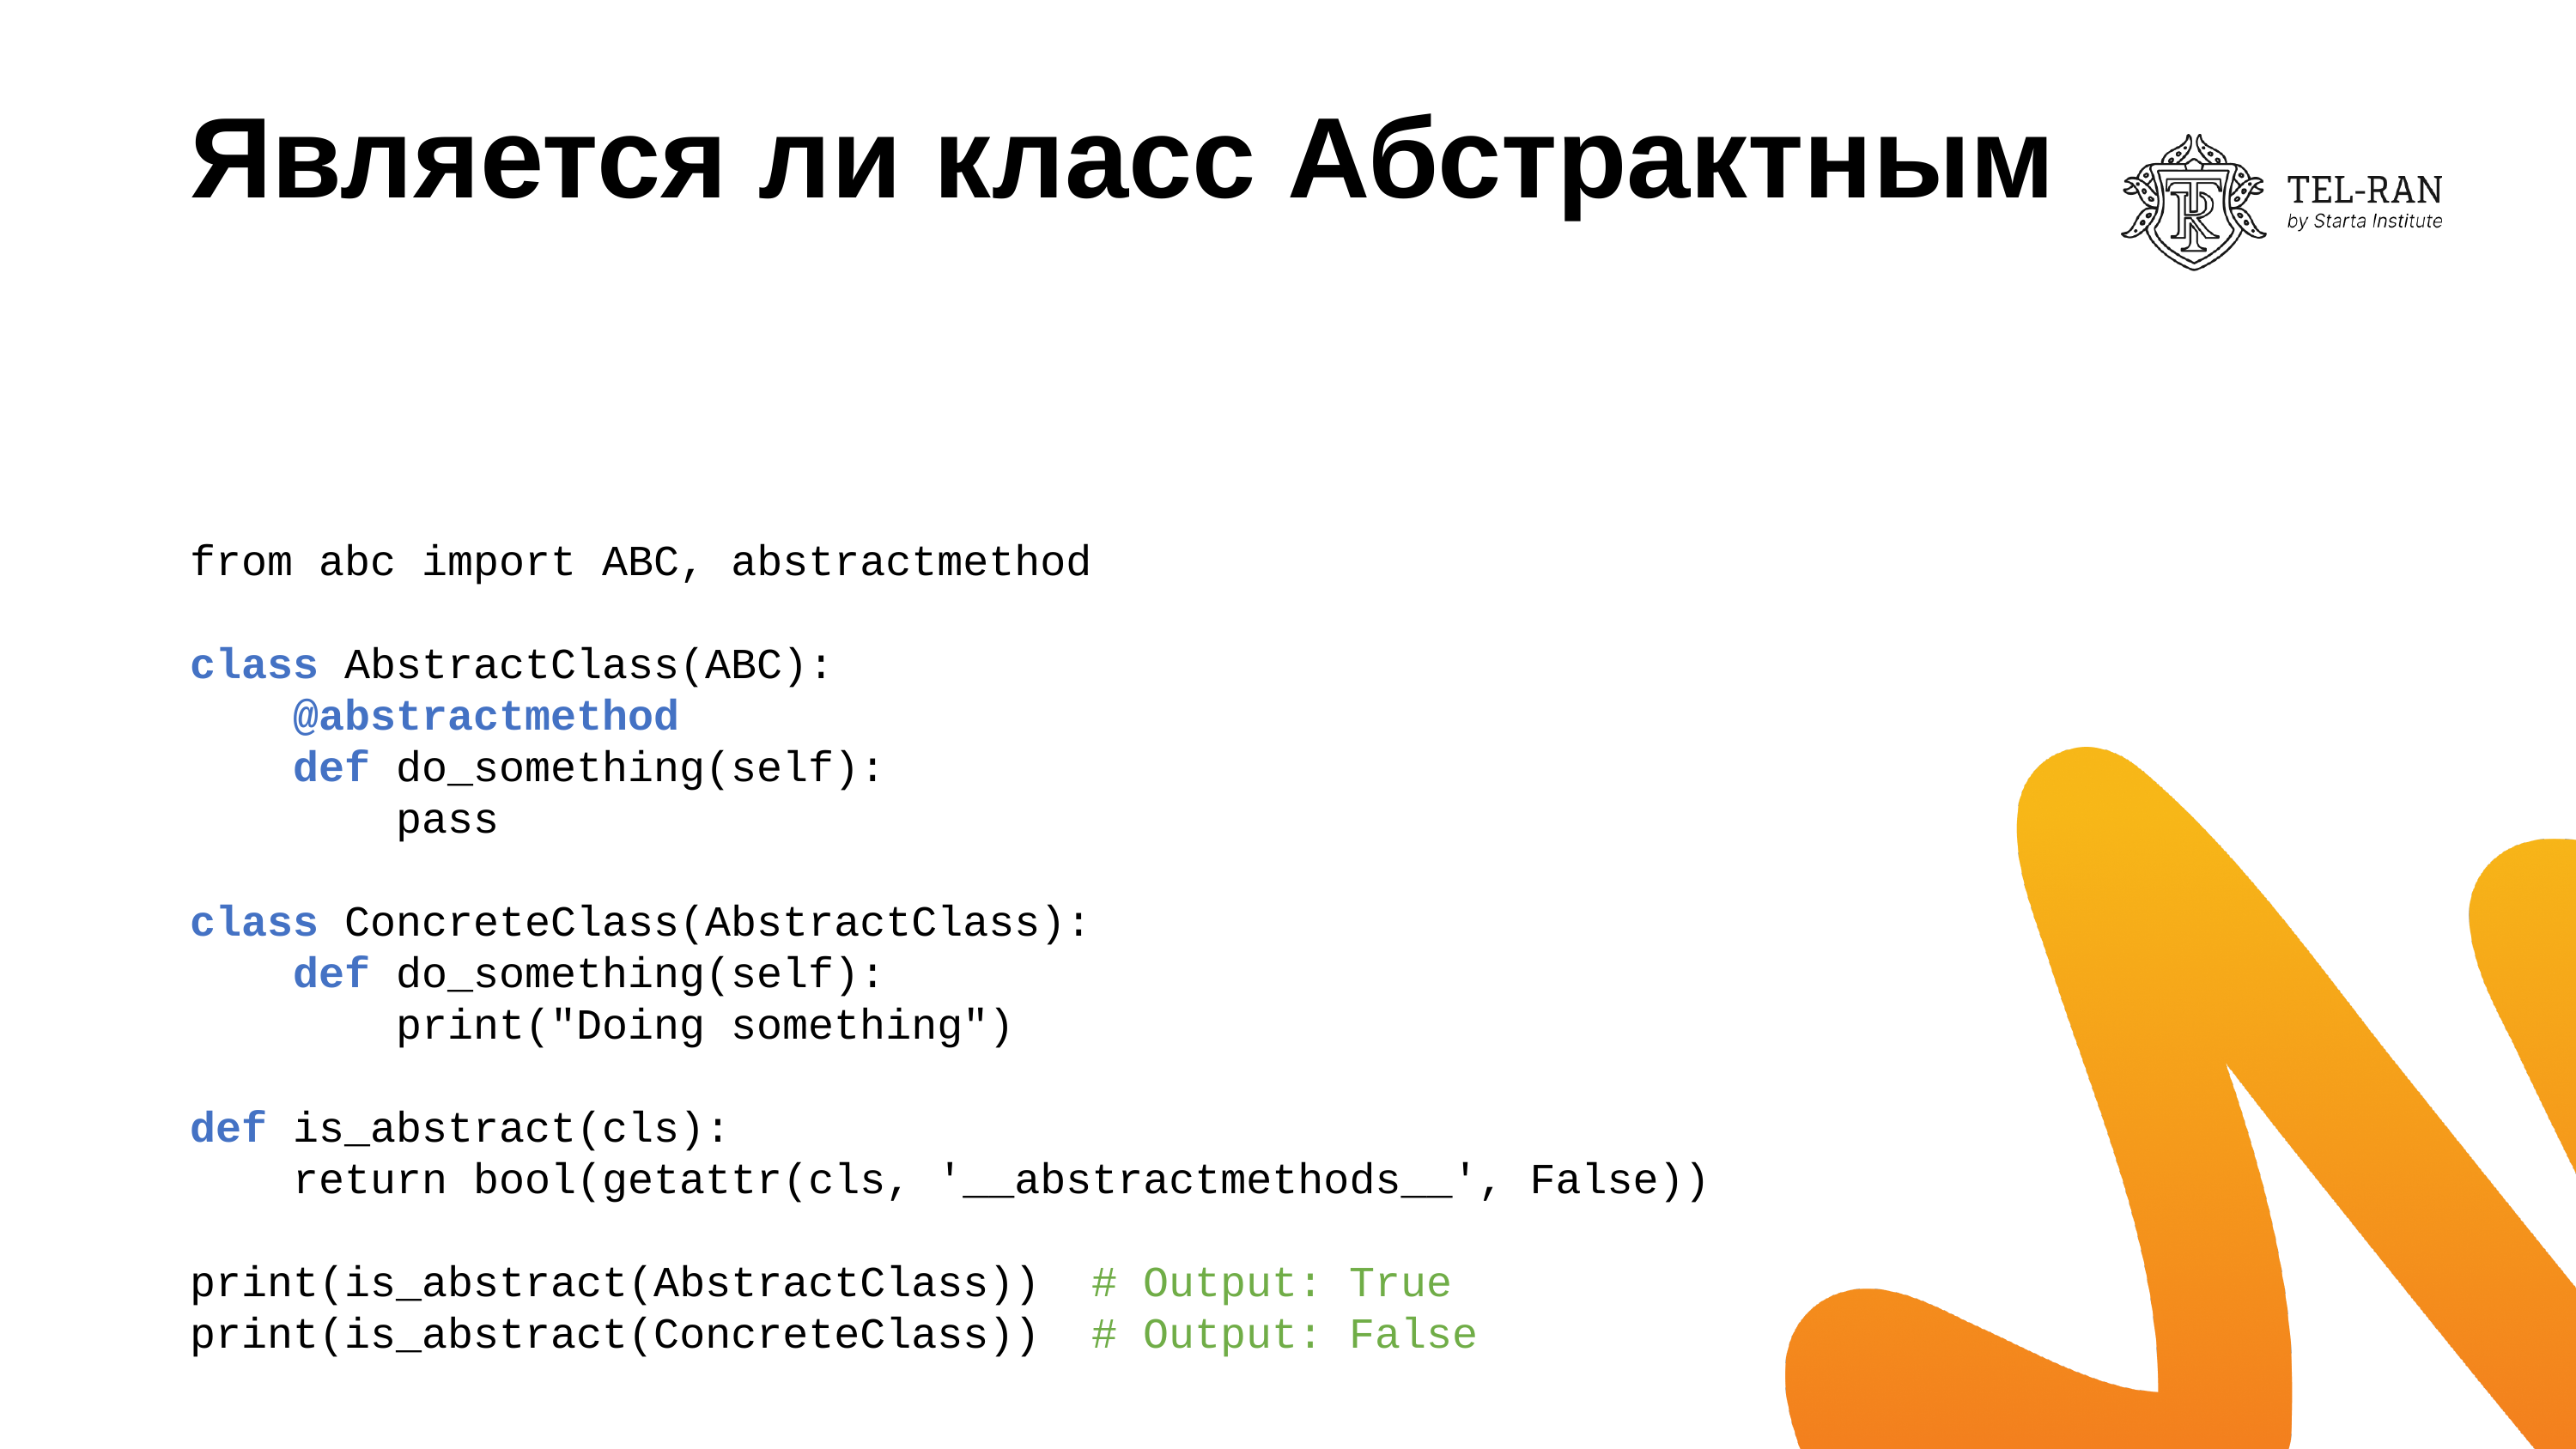

# Является ли класс Абстрактным
from abc import ABC, abstractmethod

class AbstractClass(ABC):
    @abstractmethod
    def do_something(self):
        pass

class ConcreteClass(AbstractClass):
    def do_something(self):
        print("Doing something")

def is_abstract(cls):
    return bool(getattr(cls, '__abstractmethods__', False))

print(is_abstract(AbstractClass))  # Output: True
print(is_abstract(ConcreteClass))  # Output: False